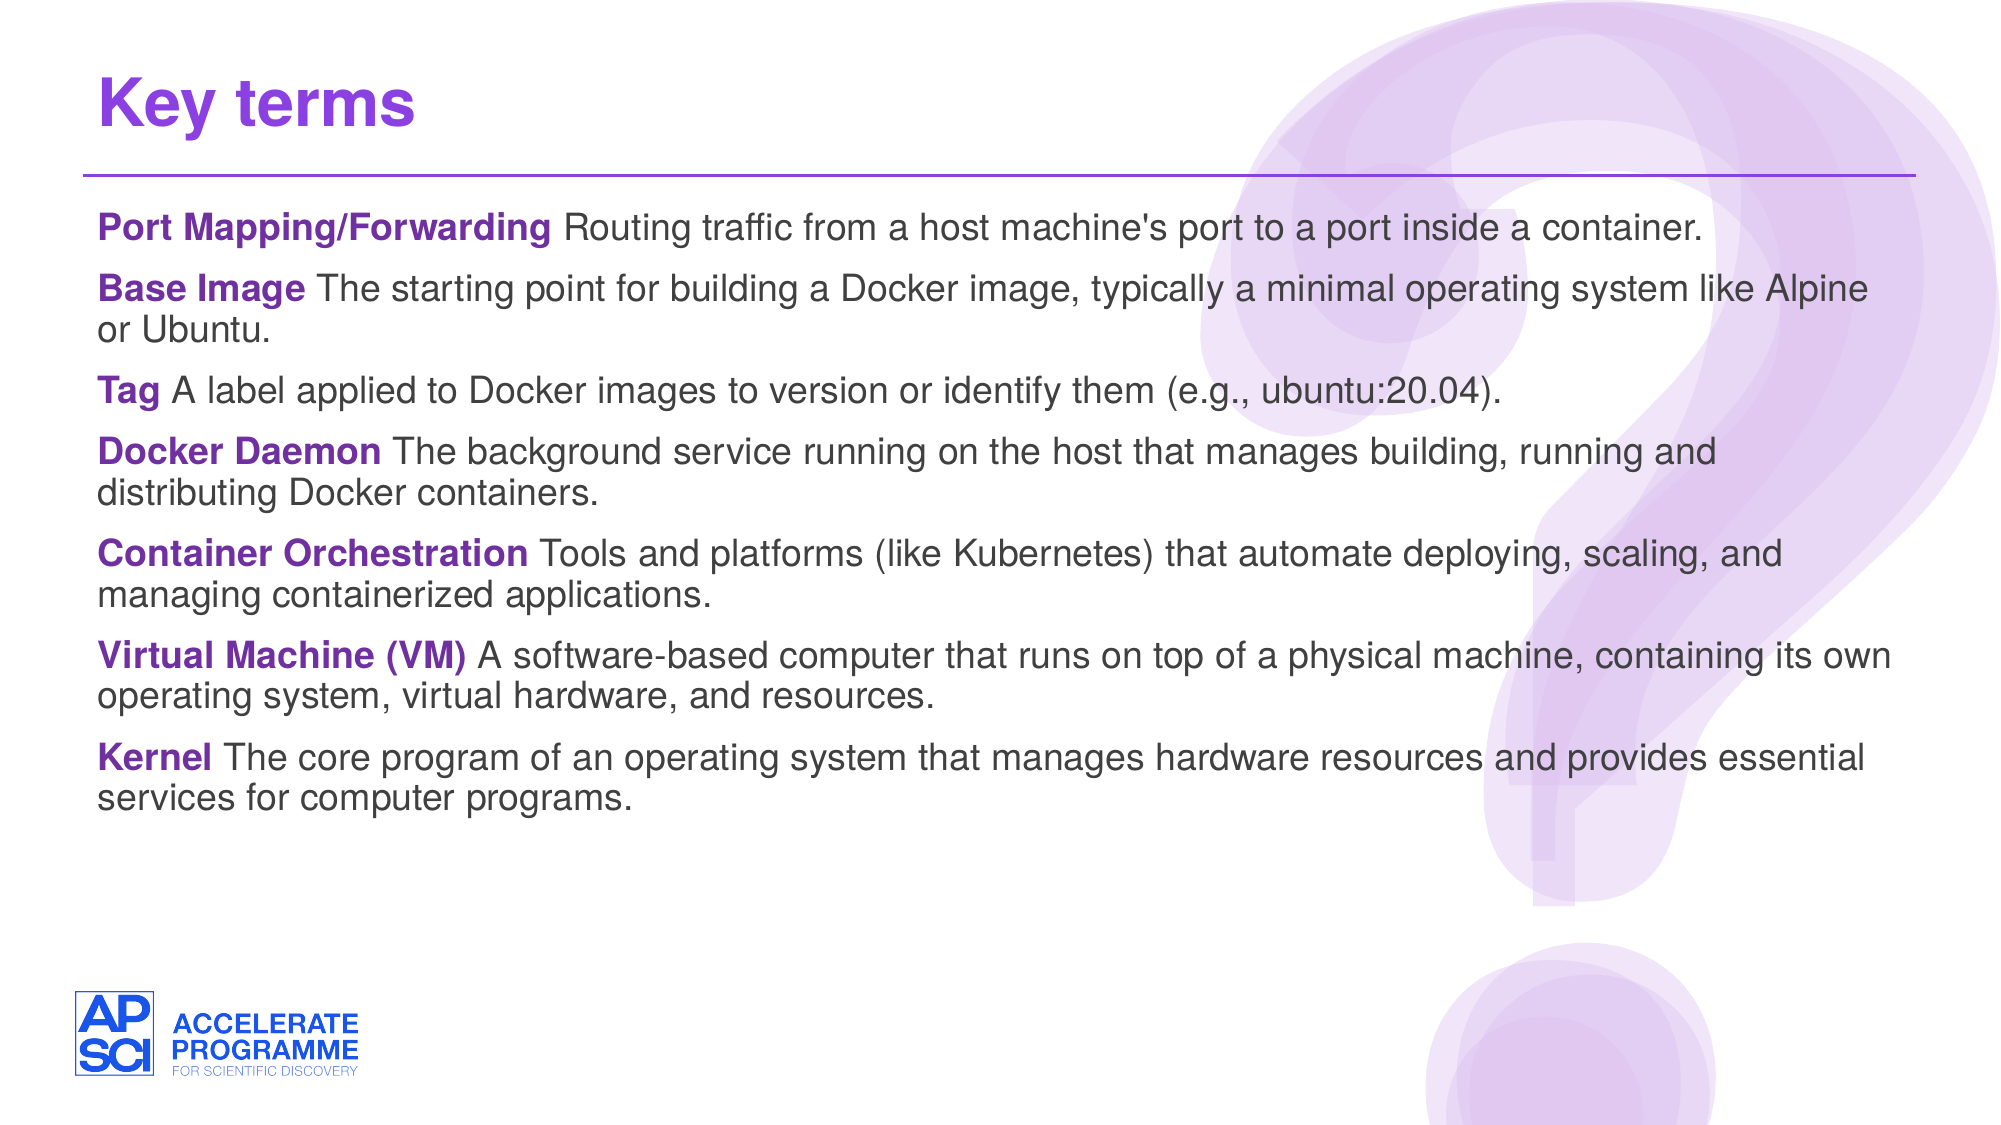

Key terms
Port Mapping/Forwarding Routing traffic from a host machine's port to a port inside a container.
Base Image The starting point for building a Docker image, typically a minimal operating system like Alpine or Ubuntu.
Tag A label applied to Docker images to version or identify them (e.g., ubuntu:20.04).
Docker Daemon The background service running on the host that manages building, running and distributing Docker containers.
Container Orchestration Tools and platforms (like Kubernetes) that automate deploying, scaling, and managing containerized applications.
Virtual Machine (VM) A software-based computer that runs on top of a physical machine, containing its own operating system, virtual hardware, and resources.
Kernel The core program of an operating system that manages hardware resources and provides essential services for computer programs.